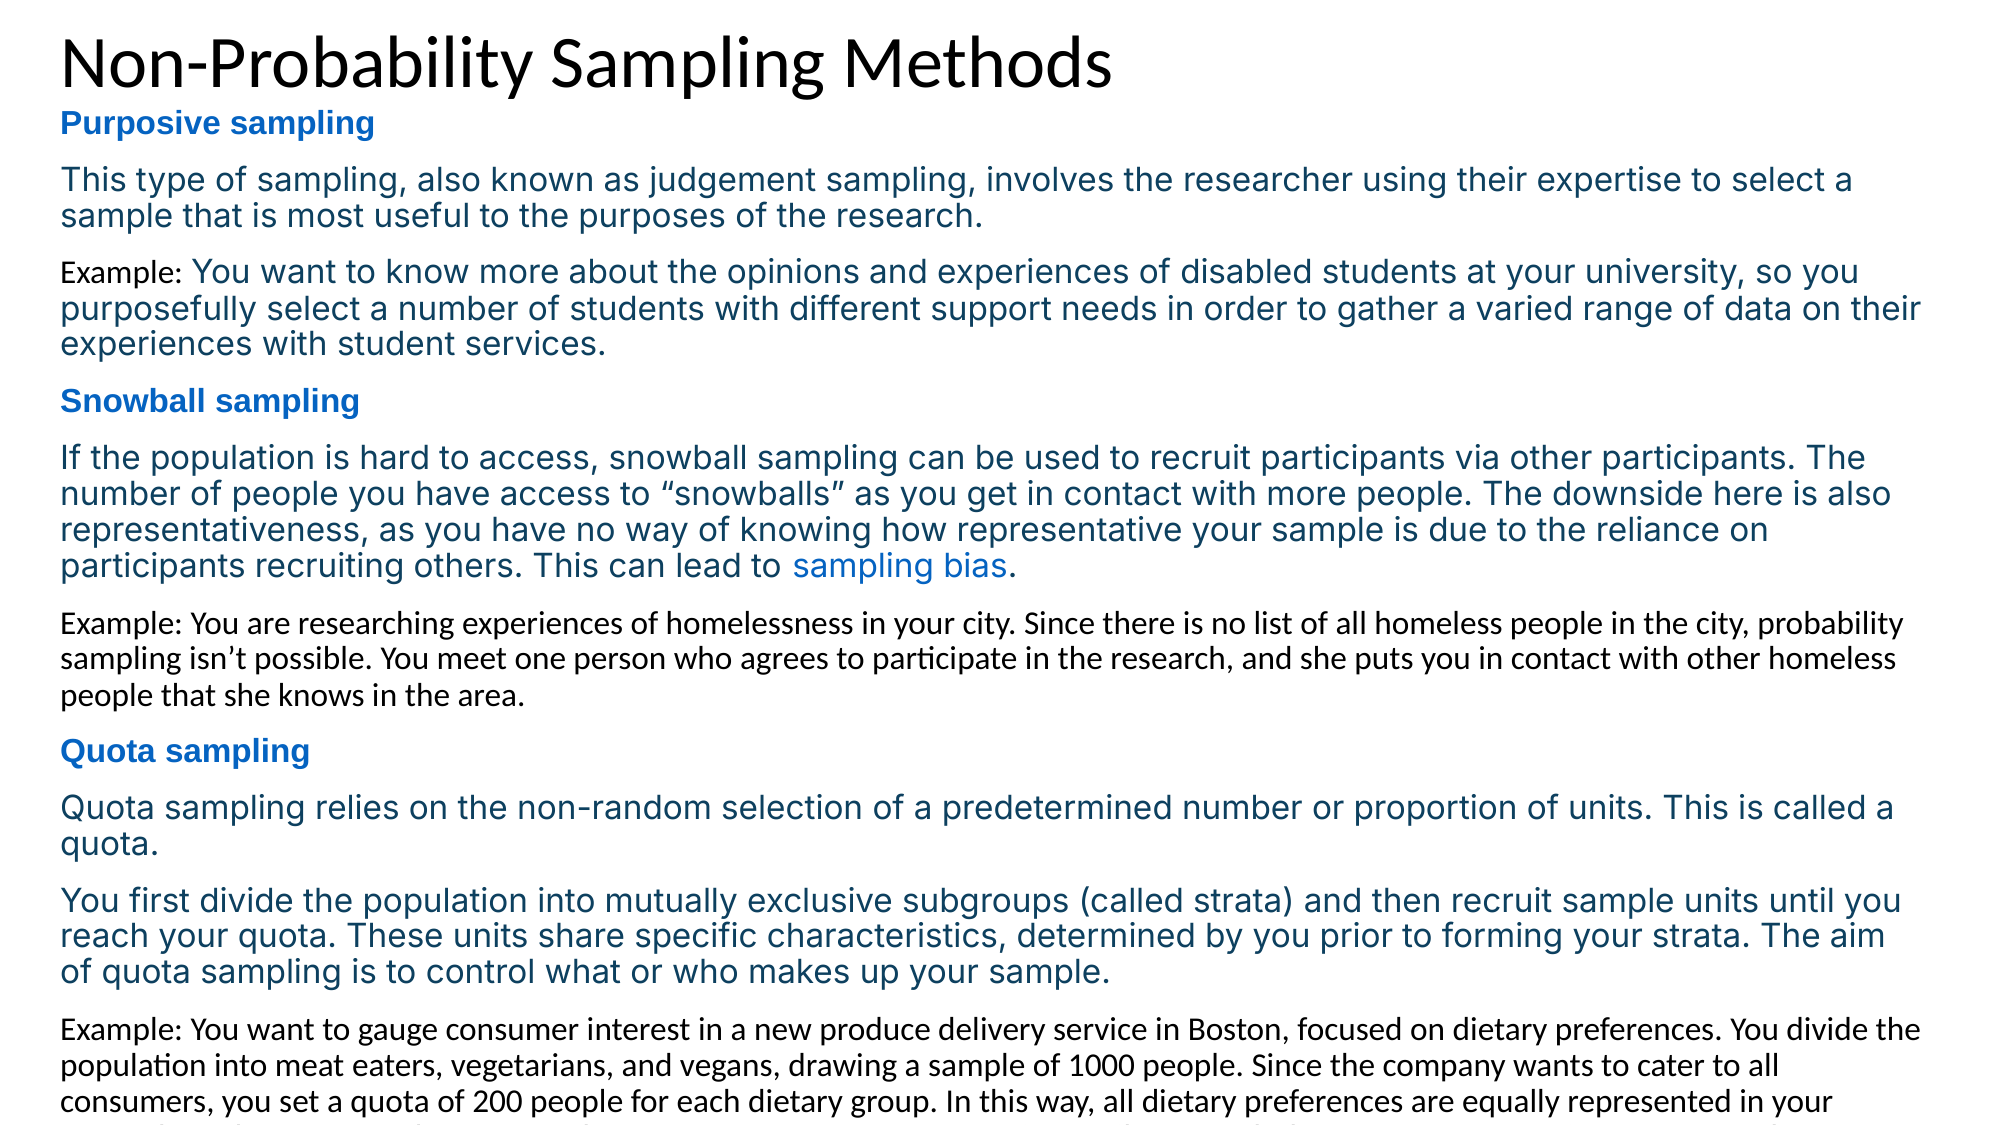

# Non-Probability Sampling Methods
Purposive sampling
This type of sampling, also known as judgement sampling, involves the researcher using their expertise to select a sample that is most useful to the purposes of the research.
Example: You want to know more about the opinions and experiences of disabled students at your university, so you purposefully select a number of students with different support needs in order to gather a varied range of data on their experiences with student services.
Snowball sampling
If the population is hard to access, snowball sampling can be used to recruit participants via other participants. The number of people you have access to “snowballs” as you get in contact with more people. The downside here is also representativeness, as you have no way of knowing how representative your sample is due to the reliance on participants recruiting others. This can lead to sampling bias.
Example: You are researching experiences of homelessness in your city. Since there is no list of all homeless people in the city, probability sampling isn’t possible. You meet one person who agrees to participate in the research, and she puts you in contact with other homeless people that she knows in the area.
Quota sampling
Quota sampling relies on the non-random selection of a predetermined number or proportion of units. This is called a quota.
You first divide the population into mutually exclusive subgroups (called strata) and then recruit sample units until you reach your quota. These units share specific characteristics, determined by you prior to forming your strata. The aim of quota sampling is to control what or who makes up your sample.
Example: You want to gauge consumer interest in a new produce delivery service in Boston, focused on dietary preferences. You divide the population into meat eaters, vegetarians, and vegans, drawing a sample of 1000 people. Since the company wants to cater to all consumers, you set a quota of 200 people for each dietary group. In this way, all dietary preferences are equally represented in your research, and you can easily compare these groups.You continue recruiting until you reach the quota of 200 participants for each subgroup.